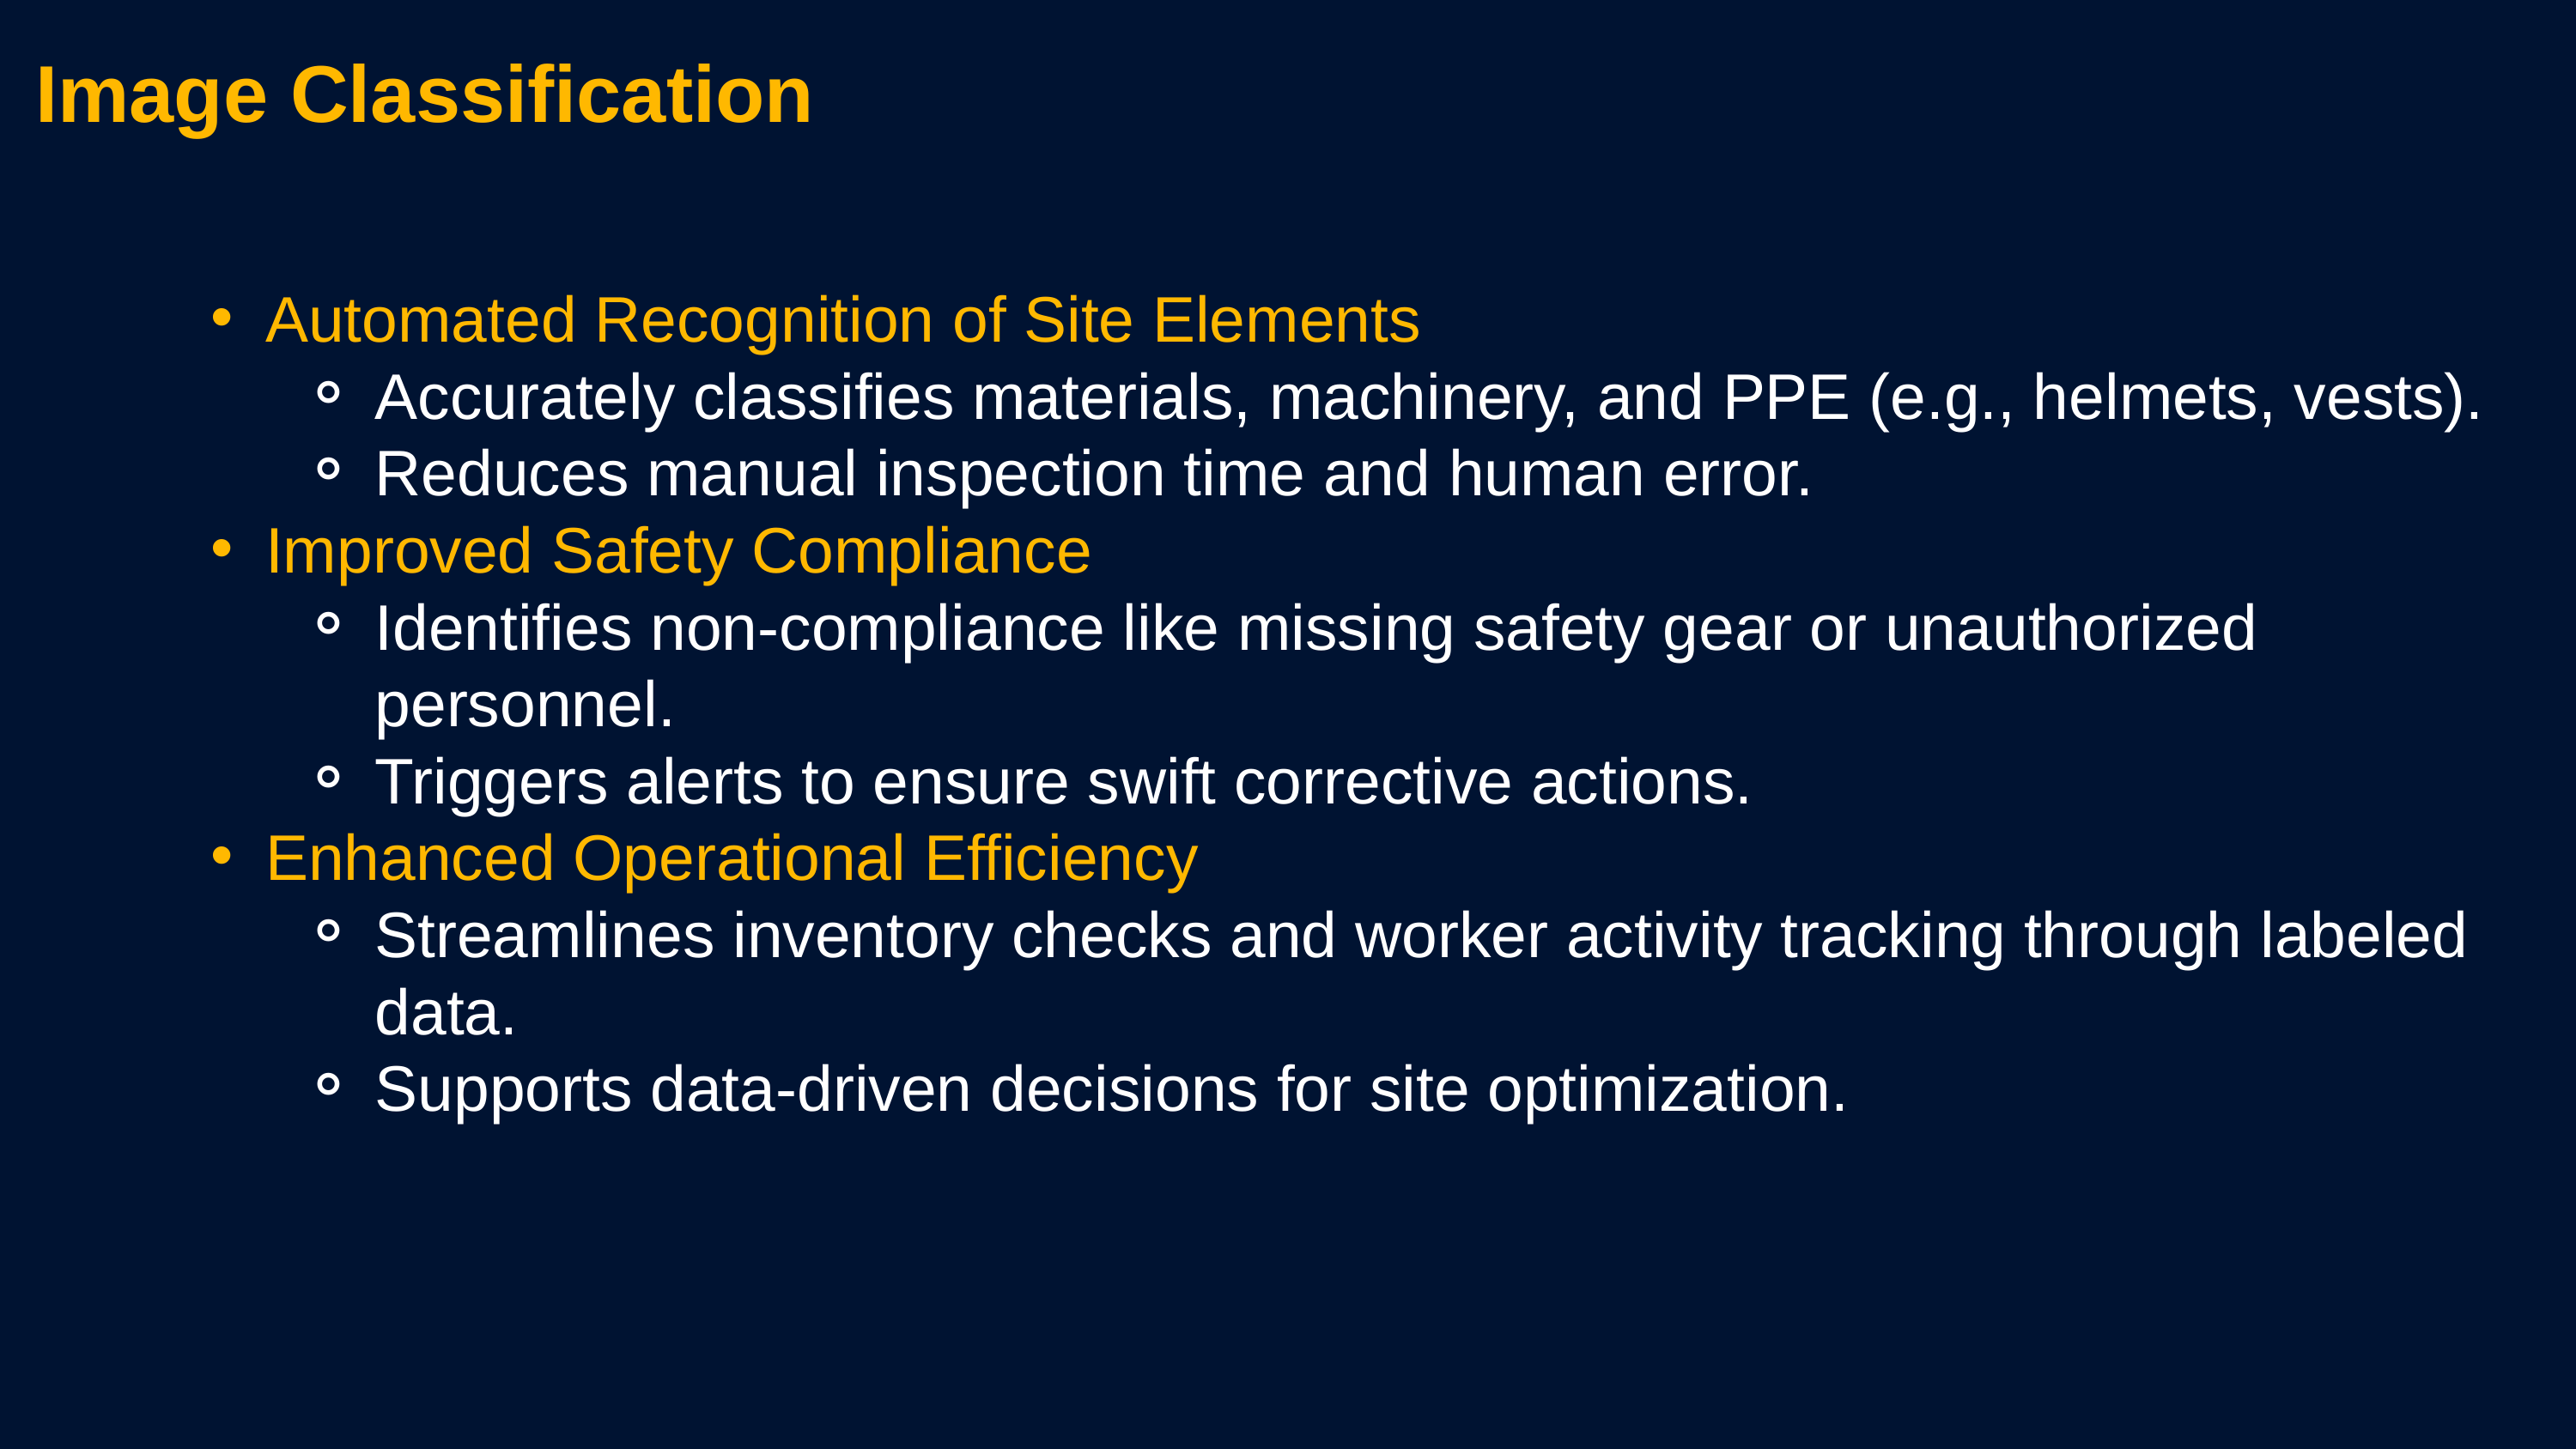

Image Classification
Automated Recognition of Site Elements
Accurately classifies materials, machinery, and PPE (e.g., helmets, vests).
Reduces manual inspection time and human error.
Improved Safety Compliance
Identifies non-compliance like missing safety gear or unauthorized personnel.
Triggers alerts to ensure swift corrective actions.
Enhanced Operational Efficiency
Streamlines inventory checks and worker activity tracking through labeled data.
Supports data-driven decisions for site optimization.